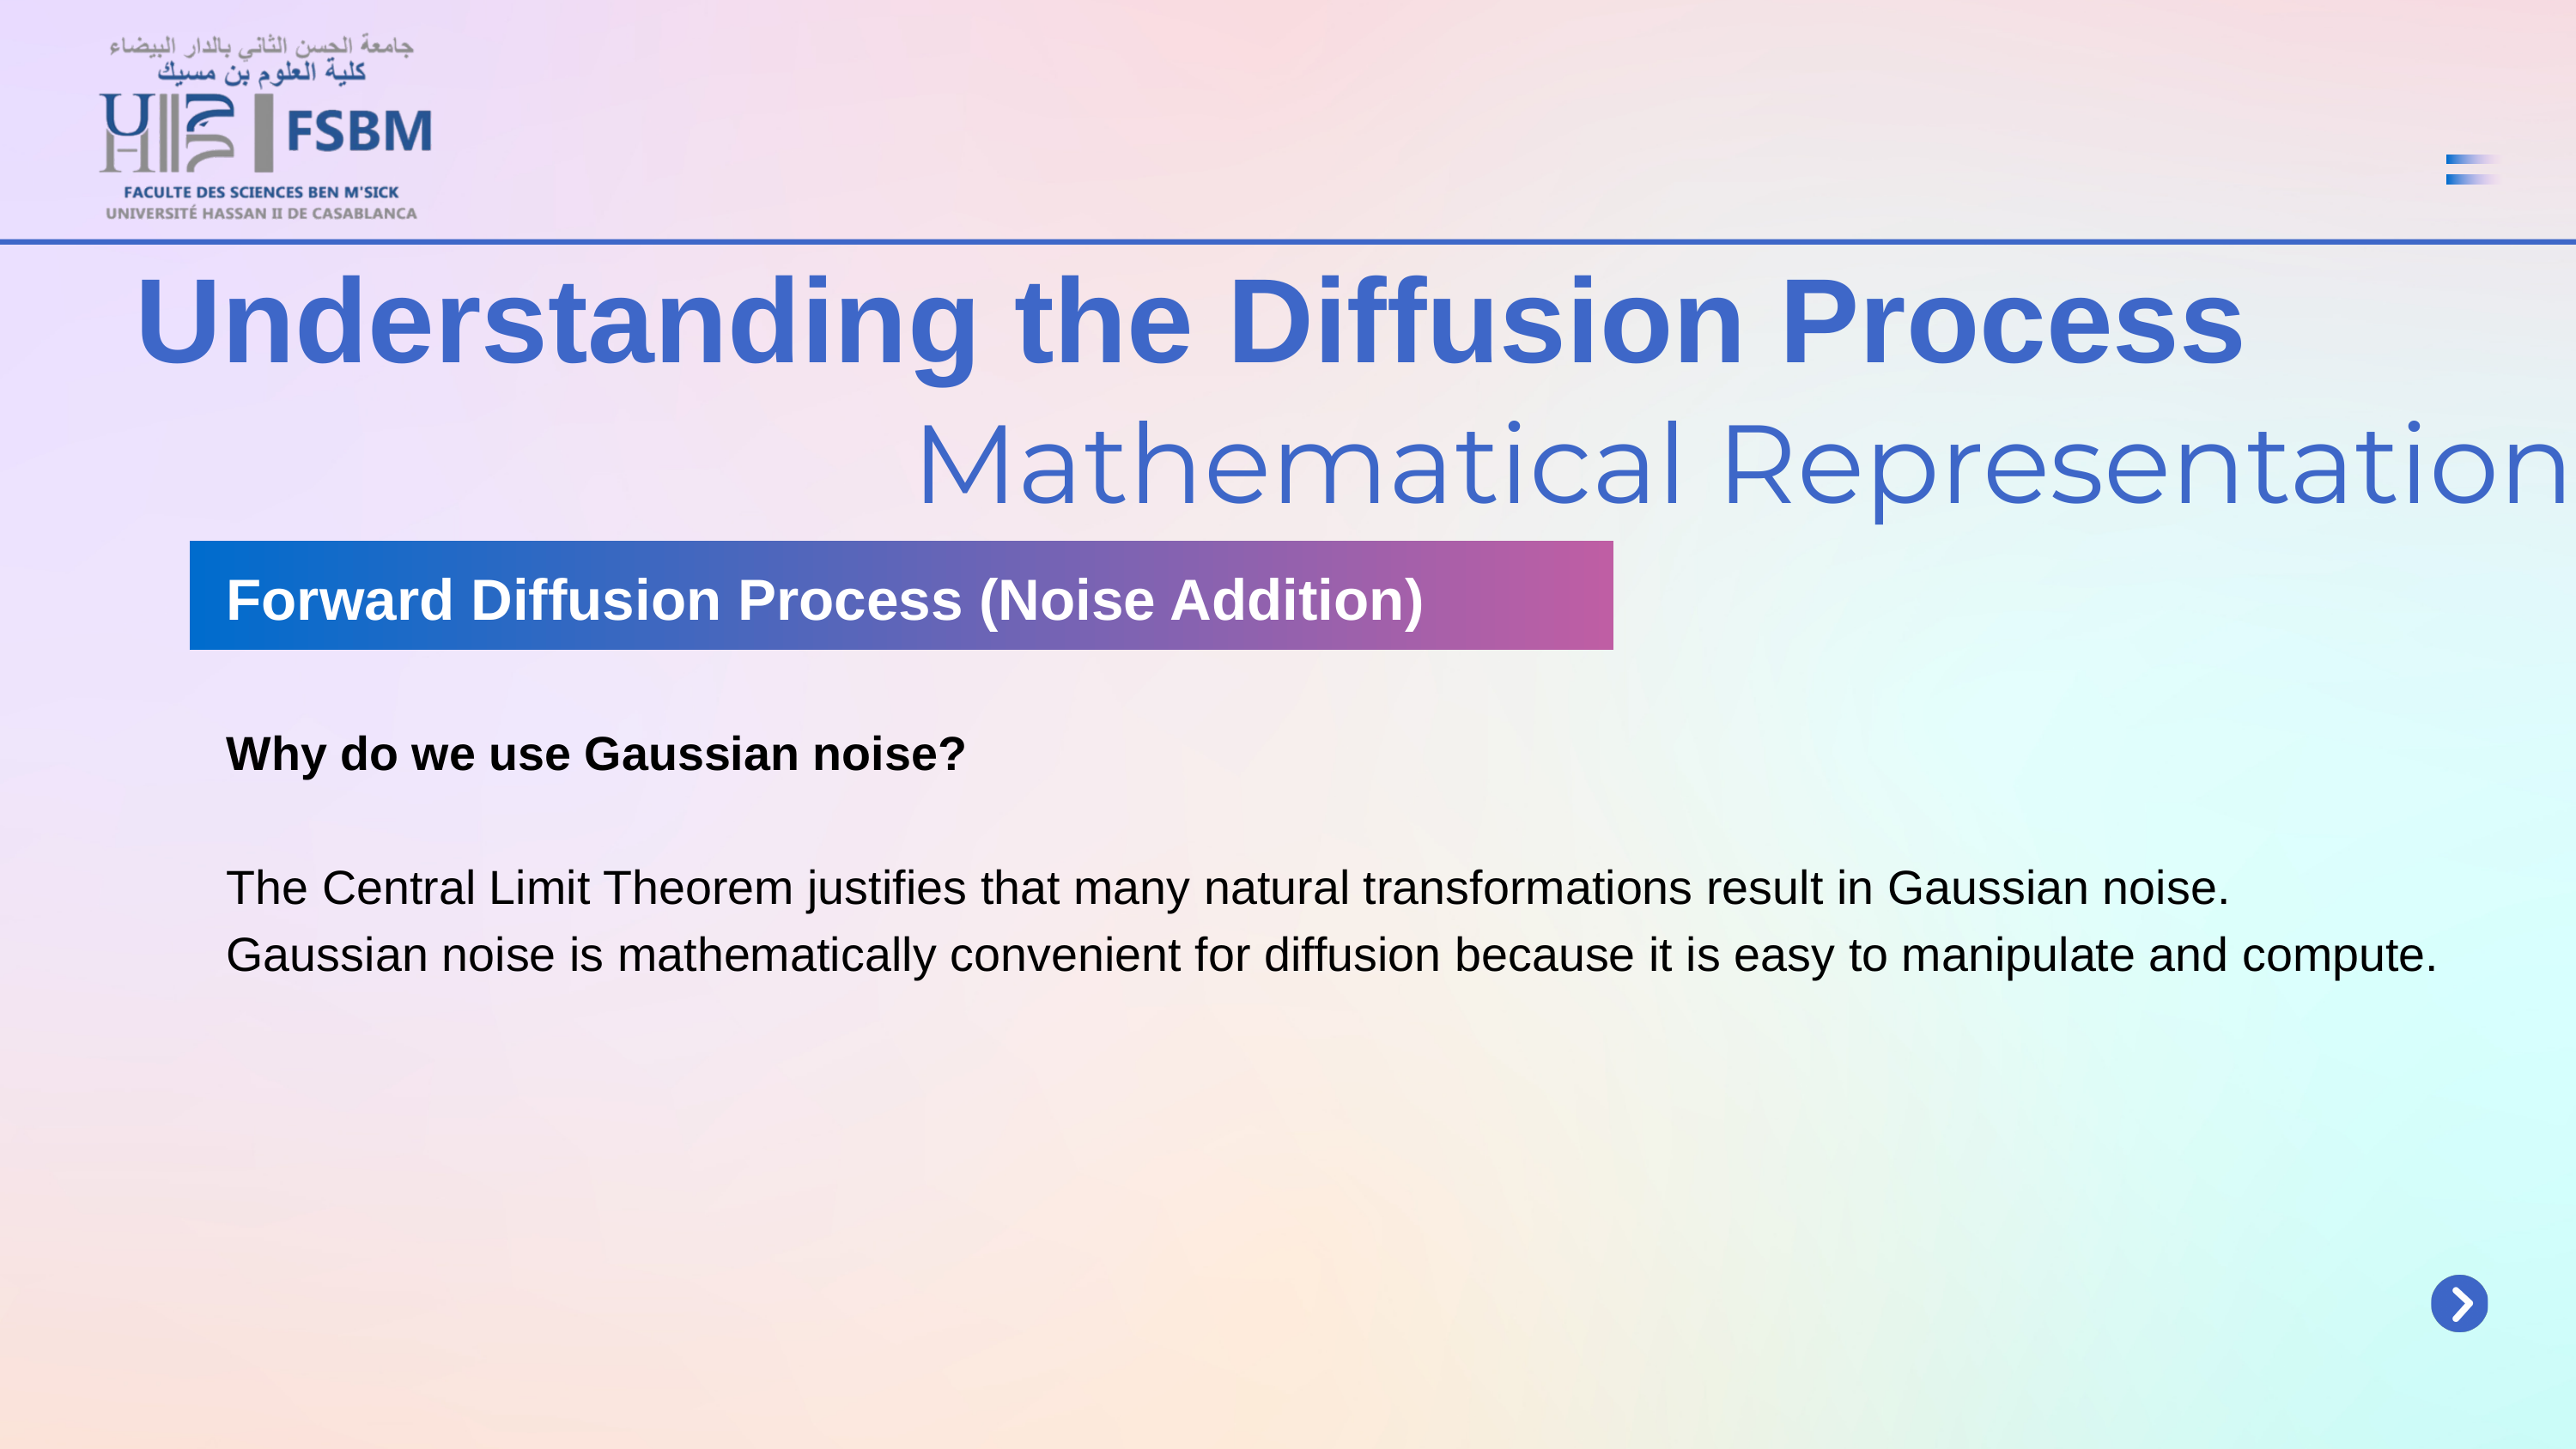

Understanding the Diffusion Process
Mathematical Representation

Forward Diffusion Process (Noise Addition)
Why do we use Gaussian noise?

The Central Limit Theorem justifies that many natural transformations result in Gaussian noise.
Gaussian noise is mathematically convenient for diffusion because it is easy to manipulate and compute.